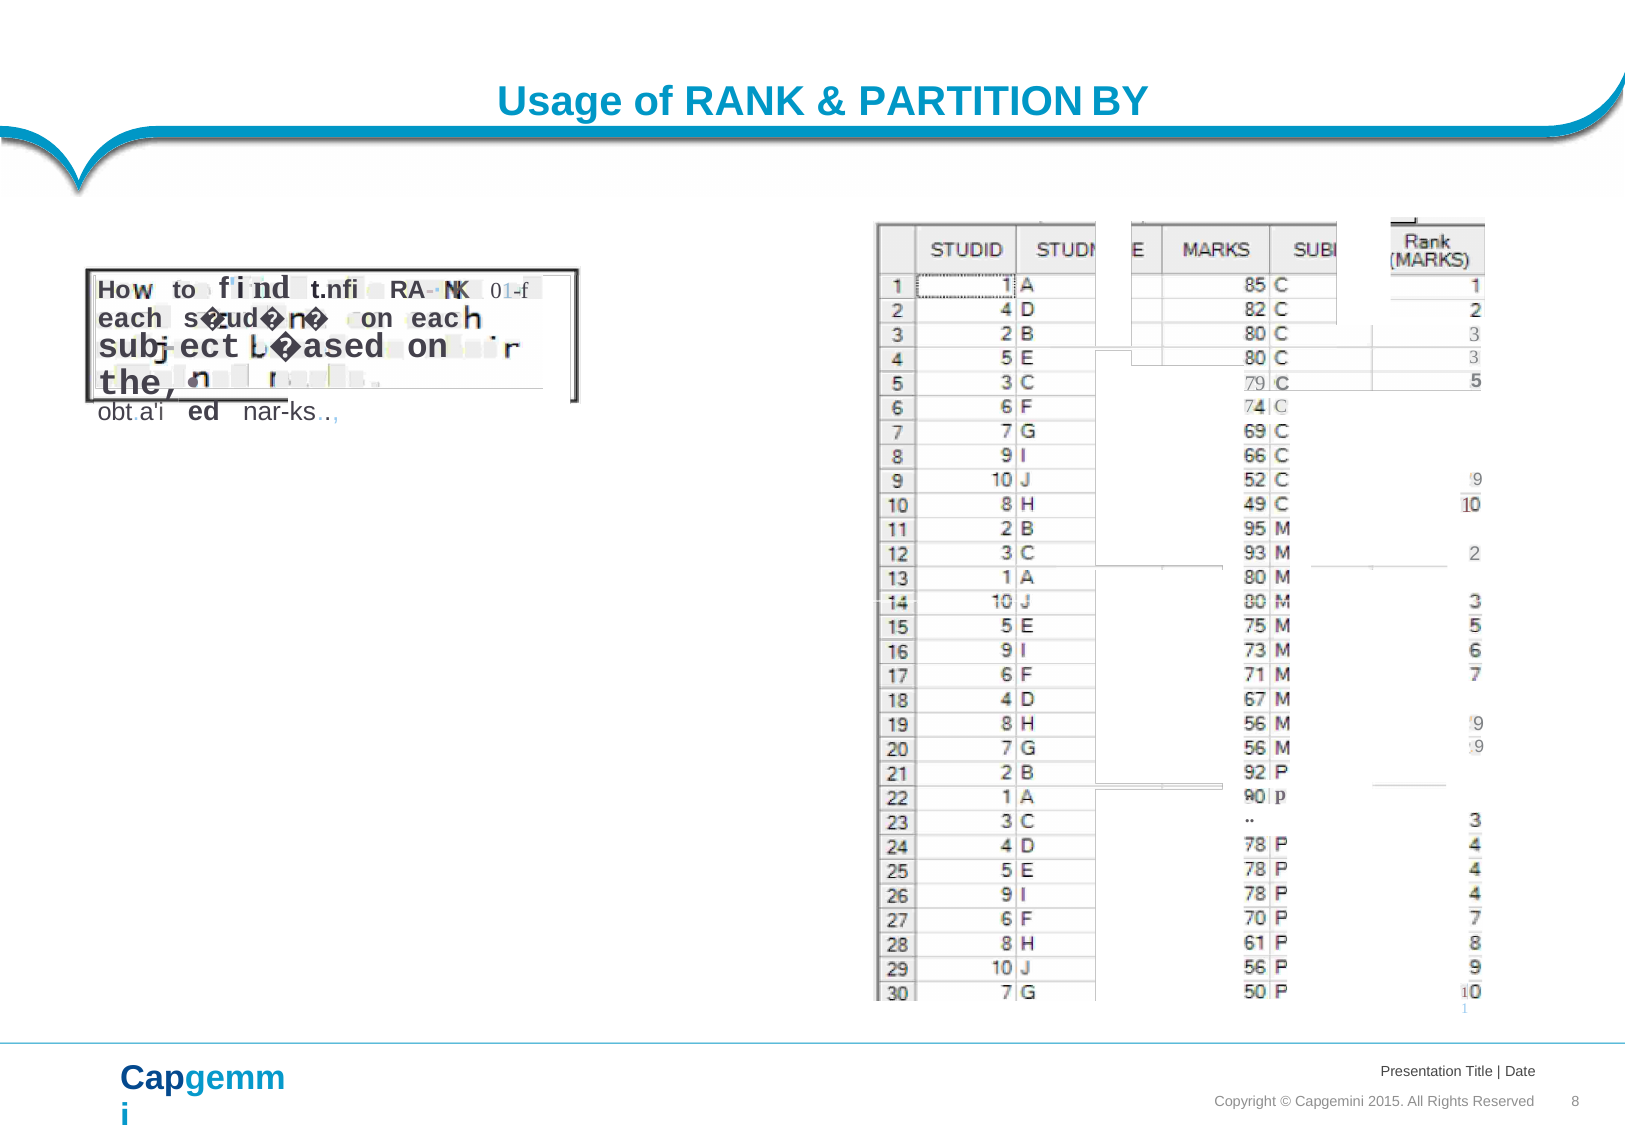

Usage
of
RANK
&
PARTITION
BY

to   f'i nd  t.nfi    RA-· K  01-f
Ho
each s�ud�  �    on eac
3
3
5
sub-ect �ased on the,•
obt.a'i   ed   nar-ks..,
79 C

7
C

'9

1
2

'9
.9

.....
p

11

Capgemmi
CON 5  ULT I     NG. TECH  NOL O  G Y. 0 UT 5 0 UR CI  NG

Presentation Title | Date
Copyright © Capgemini 2015. All Rights Reserved         8